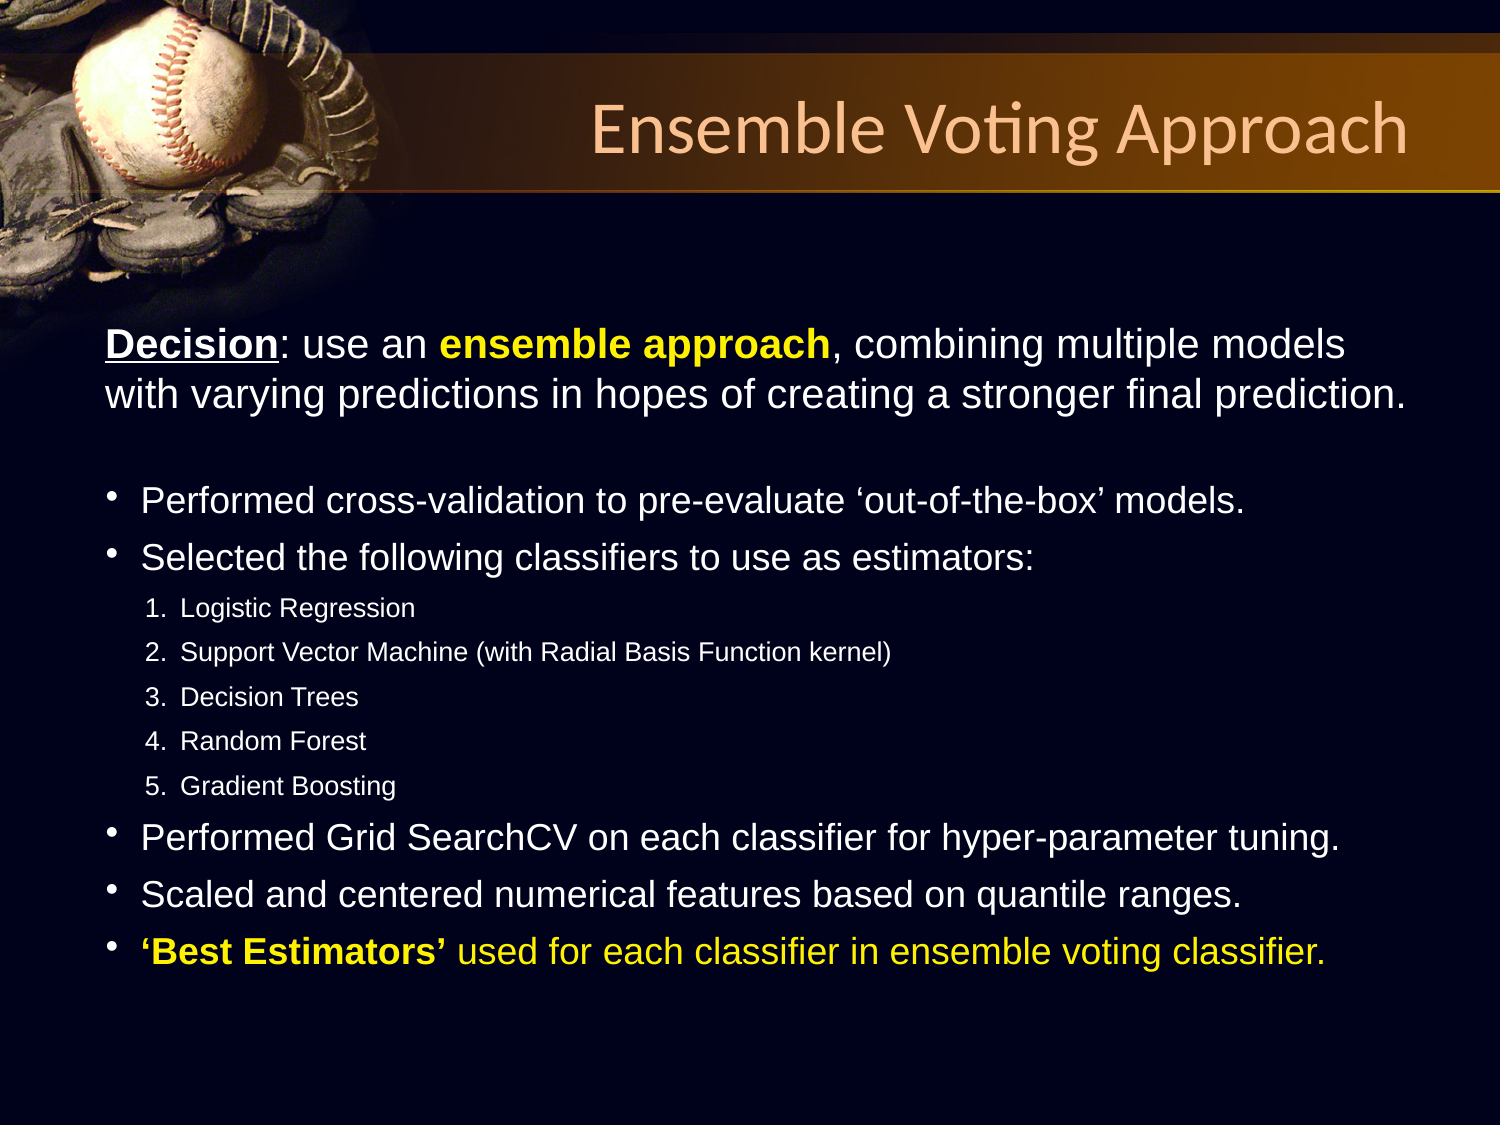

Ensemble Voting Approach
Decision: use an ensemble approach, combining multiple models with varying predictions in hopes of creating a stronger final prediction.
Performed cross-validation to pre-evaluate ‘out-of-the-box’ models.
Selected the following classifiers to use as estimators:
Logistic Regression
Support Vector Machine (with Radial Basis Function kernel)
Decision Trees
Random Forest
Gradient Boosting
Performed Grid SearchCV on each classifier for hyper-parameter tuning.
Scaled and centered numerical features based on quantile ranges.
‘Best Estimators’ used for each classifier in ensemble voting classifier.